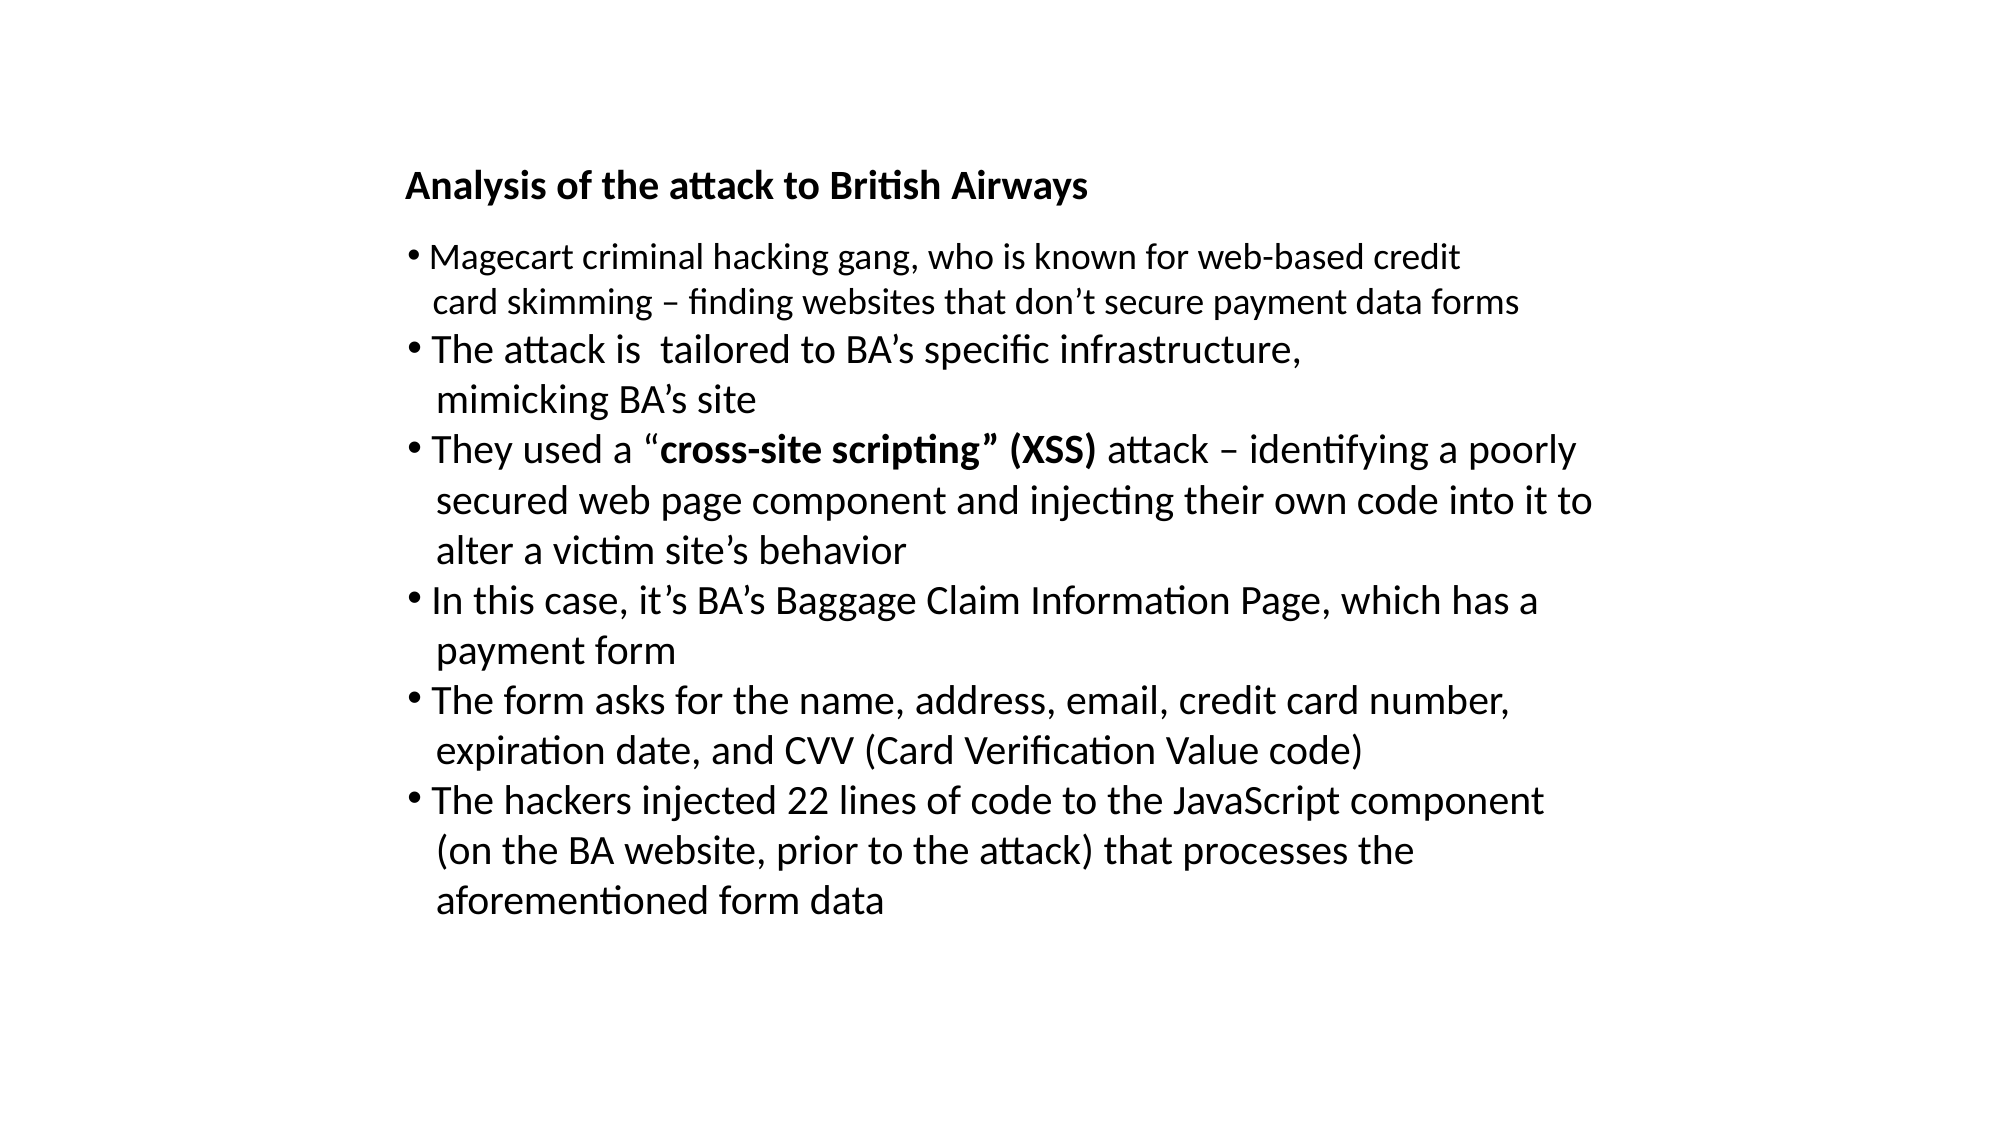

Analysis of the attack to British Airways
 Magecart criminal hacking gang, who is known for web-based credit
   card skimming – finding websites that don’t secure payment data forms
 The attack is  tailored to BA’s specific infrastructure,
   mimicking BA’s site
 They used a “cross-site scripting” (XSS) attack – identifying a poorly
   secured web page component and injecting their own code into it to
   alter a victim site’s behavior
 In this case, it’s BA’s Baggage Claim Information Page, which has a
   payment form
 The form asks for the name, address, email, credit card number,
   expiration date, and CVV (Card Verification Value code)
 The hackers injected 22 lines of code to the JavaScript component
   (on the BA website, prior to the attack) that processes the
   aforementioned form data